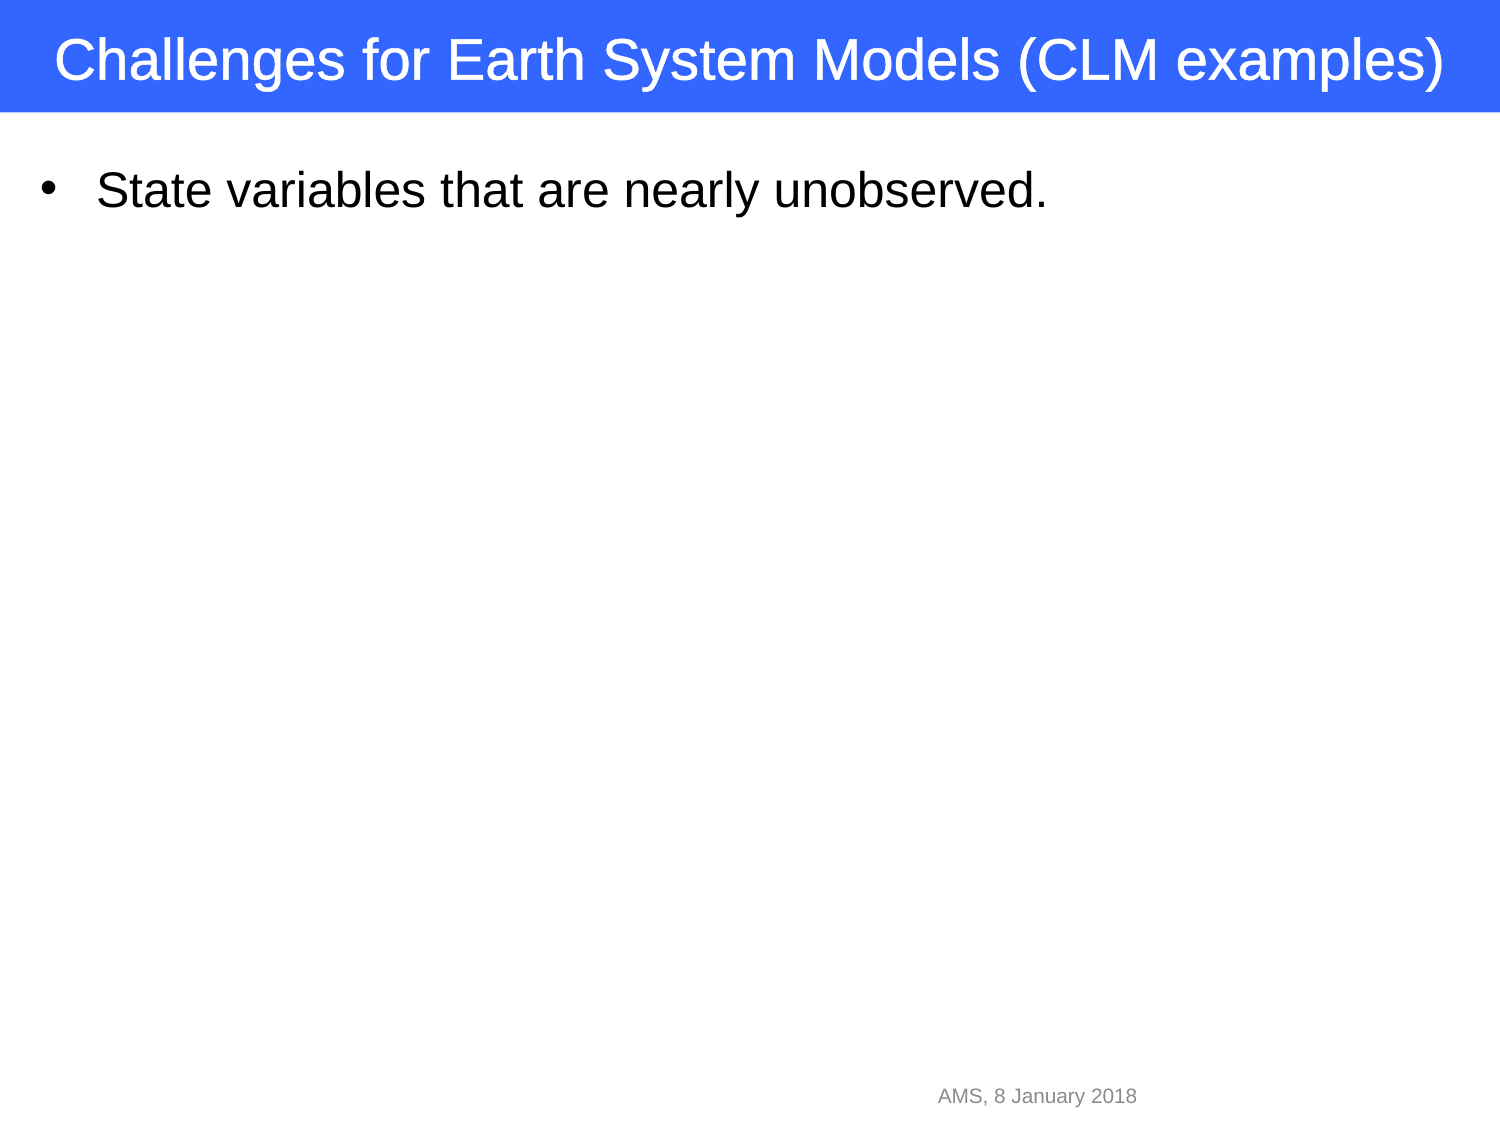

# Challenges for Earth System Models (CLM examples)
State variables that are nearly unobserved.

AMS, 8 January 2018